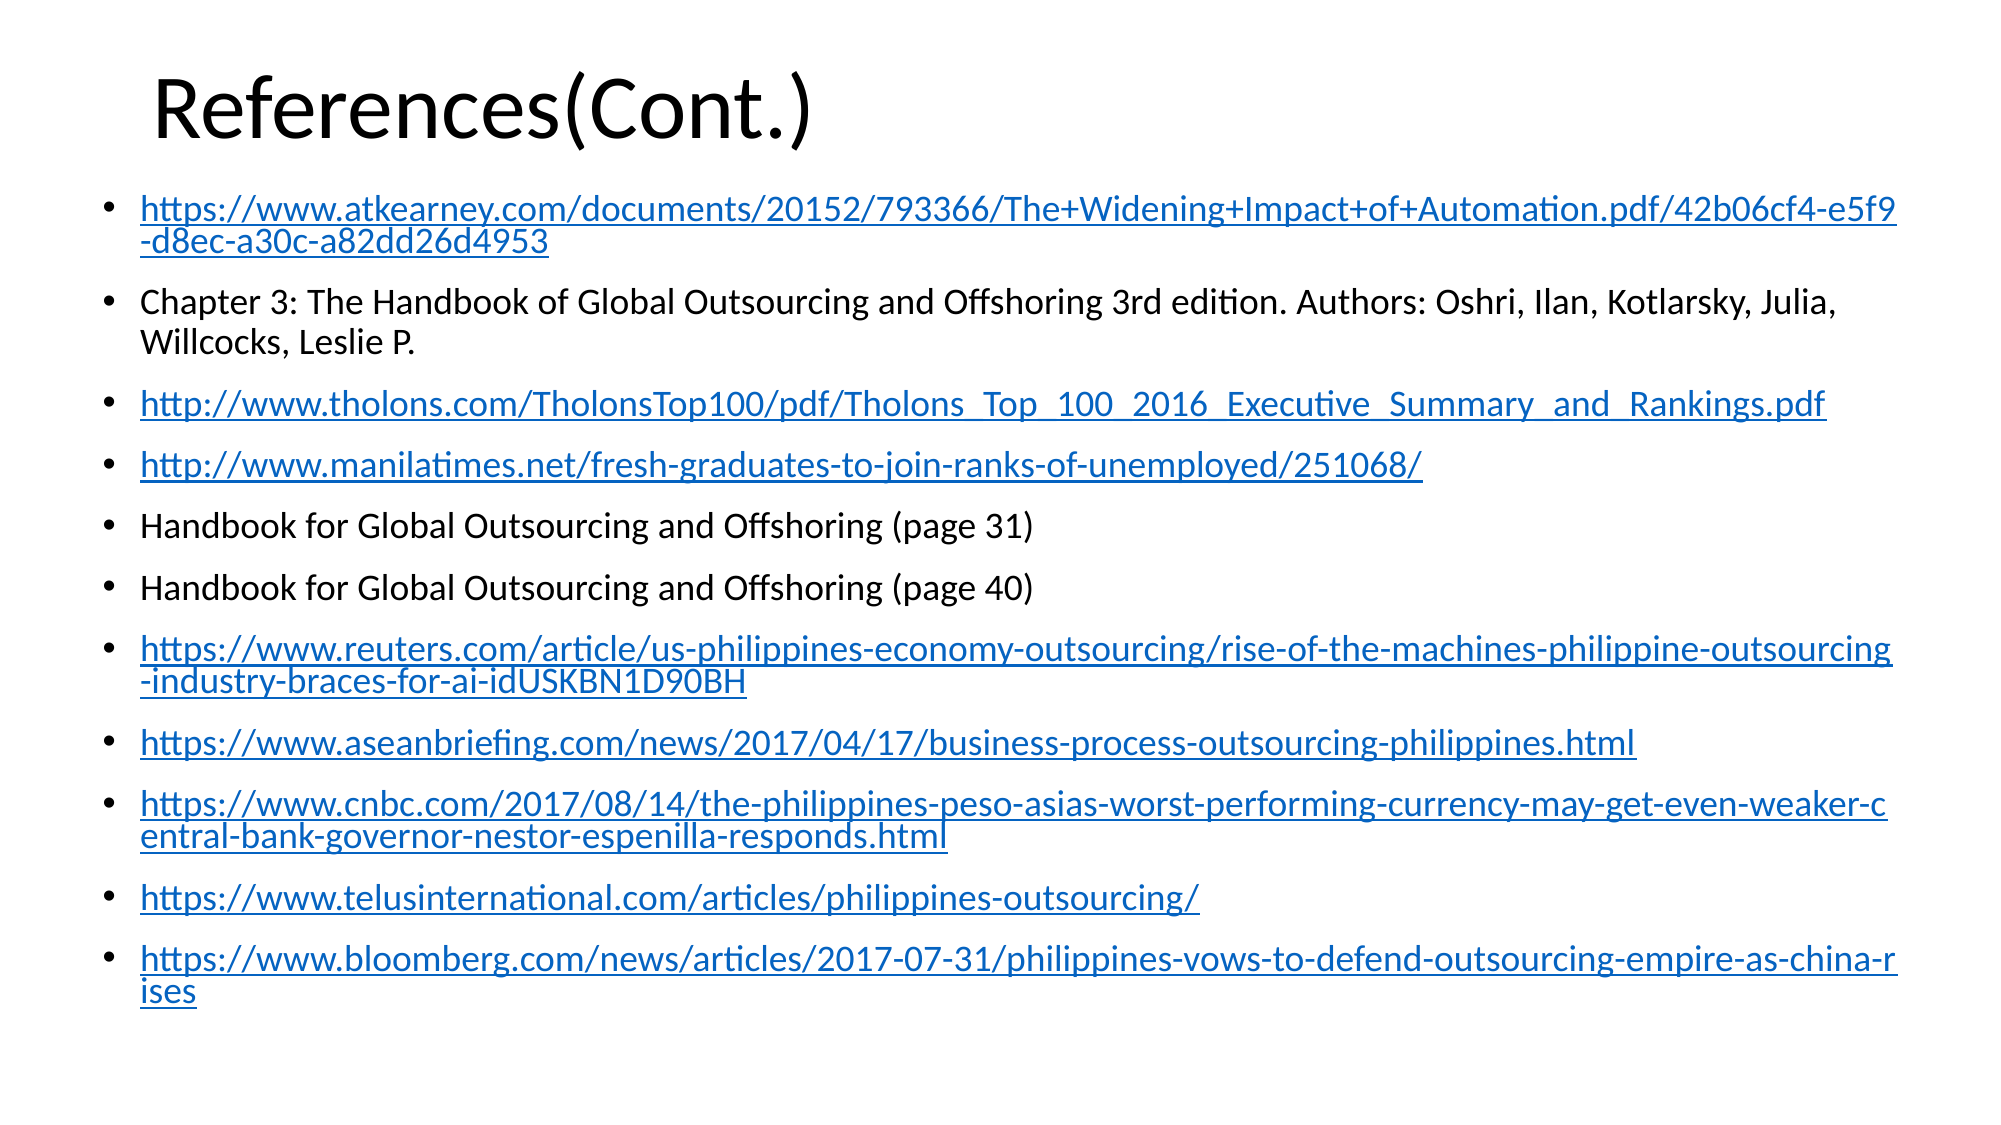

# References(Cont.)

https://www.atkearney.com/documents/20152/793366/The+Widening+Impact+of+Automation.pdf/42b06cf4-e5f9-d8ec-a30c-a82dd26d4953
Chapter 3: The Handbook of Global Outsourcing and Offshoring 3rd edition. Authors: Oshri, Ilan, Kotlarsky, Julia, Willcocks, Leslie P.
http://www.tholons.com/TholonsTop100/pdf/Tholons_Top_100_2016_Executive_Summary_and_Rankings.pdf
http://www.manilatimes.net/fresh-graduates-to-join-ranks-of-unemployed/251068/
Handbook for Global Outsourcing and Offshoring (page 31)
Handbook for Global Outsourcing and Offshoring (page 40)
https://www.reuters.com/article/us-philippines-economy-outsourcing/rise-of-the-machines-philippine-outsourcing-industry-braces-for-ai-idUSKBN1D90BH
https://www.aseanbriefing.com/news/2017/04/17/business-process-outsourcing-philippines.html
https://www.cnbc.com/2017/08/14/the-philippines-peso-asias-worst-performing-currency-may-get-even-weaker-central-bank-governor-nestor-espenilla-responds.html
https://www.telusinternational.com/articles/philippines-outsourcing/
https://www.bloomberg.com/news/articles/2017-07-31/philippines-vows-to-defend-outsourcing-empire-as-china-rises